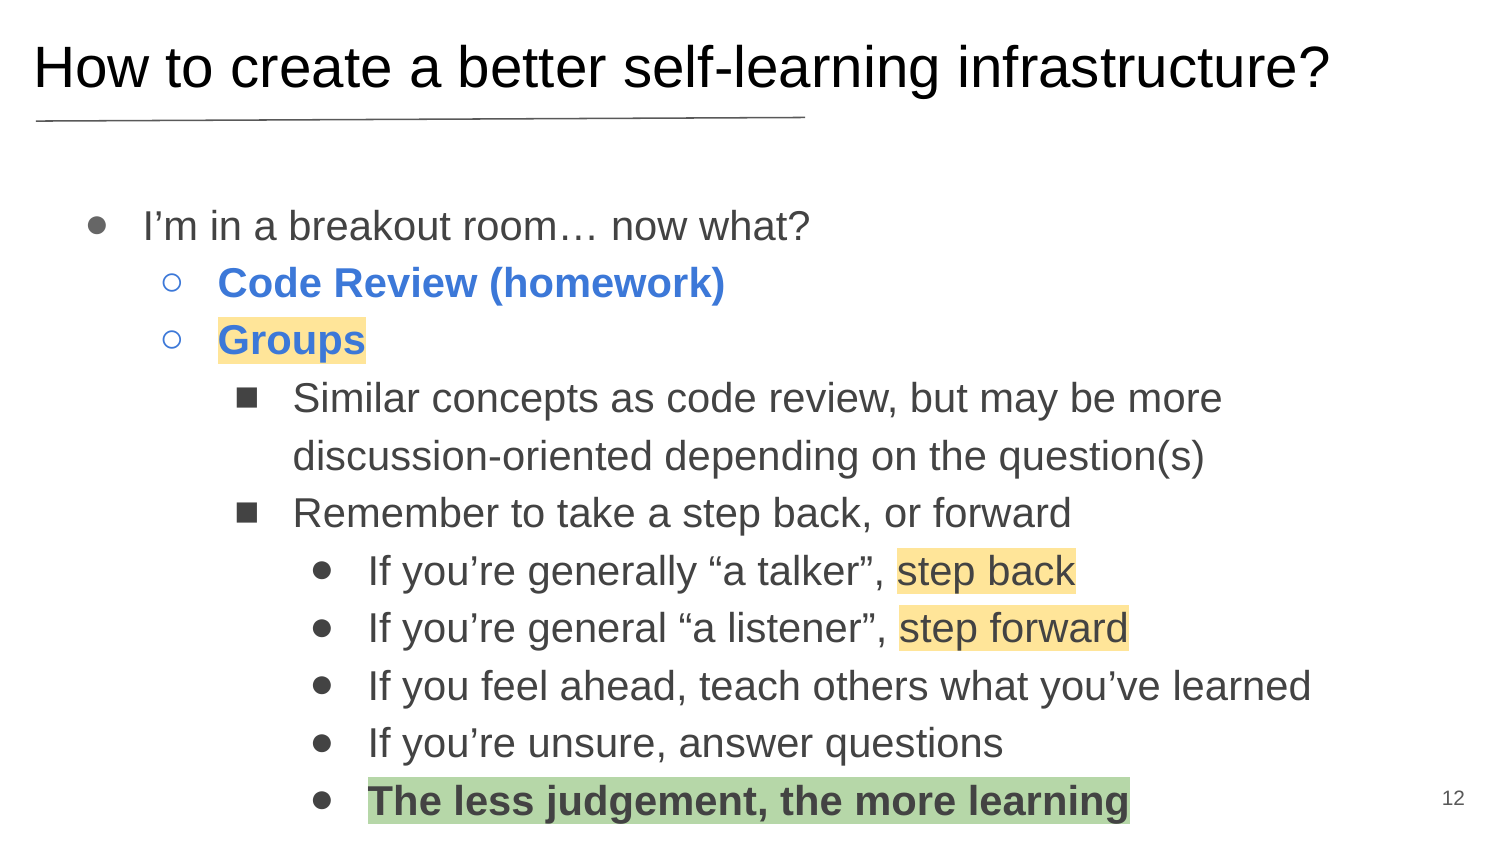

How to create a better self-learning infrastructure?
I’m in a breakout room… now what?
Code Review (homework)
Groups
Similar concepts as code review, but may be more discussion-oriented depending on the question(s)
Remember to take a step back, or forward
If you’re generally “a talker”, step back
If you’re general “a listener”, step forward
If you feel ahead, teach others what you’ve learned
If you’re unsure, answer questions
The less judgement, the more learning
12